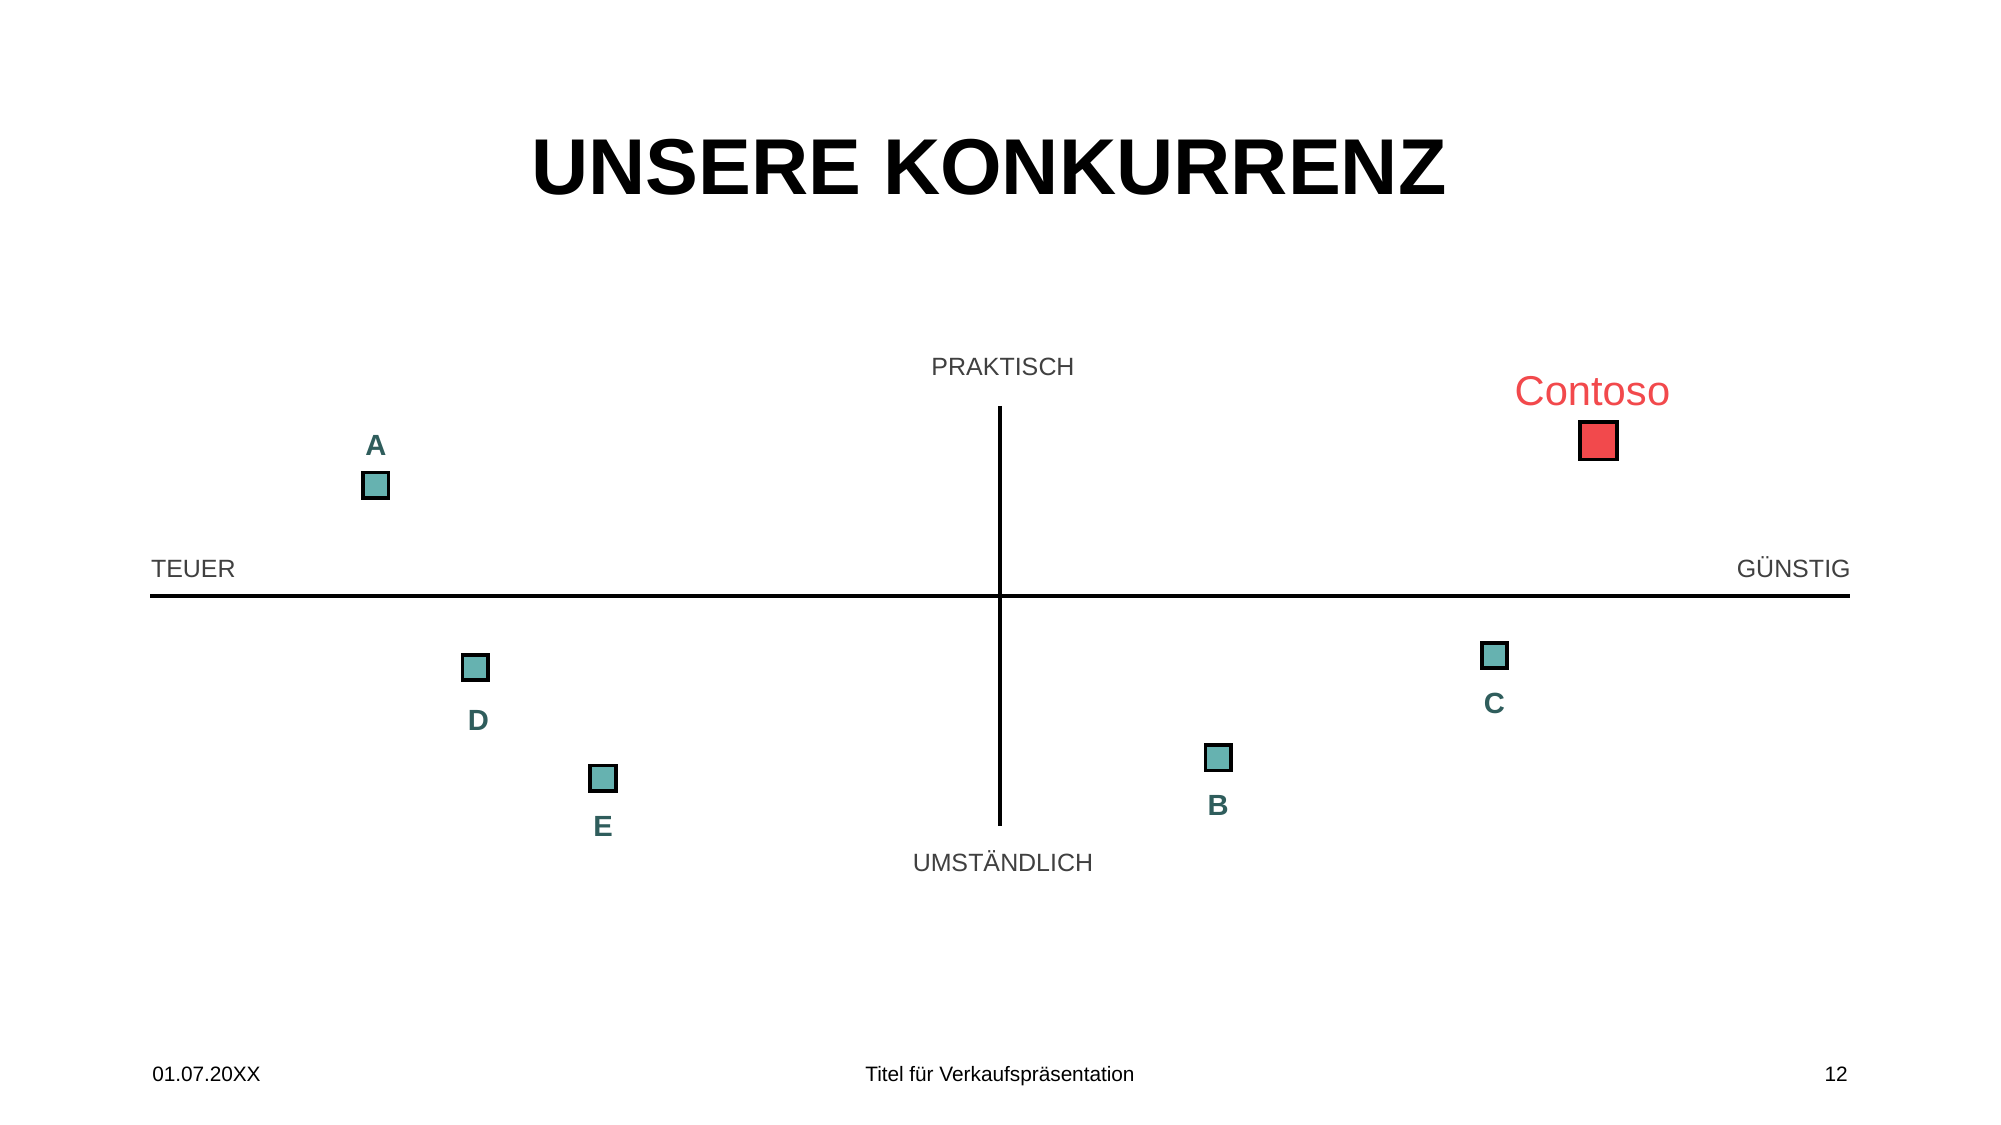

# UNSERE KONKURRENZ
PRAKTISCH
Contoso
A

TEUER
GÜNSTIG

C
D

B
E
UMSTÄNDLICH
01.07.20XX
Titel für Verkaufspräsentation
12